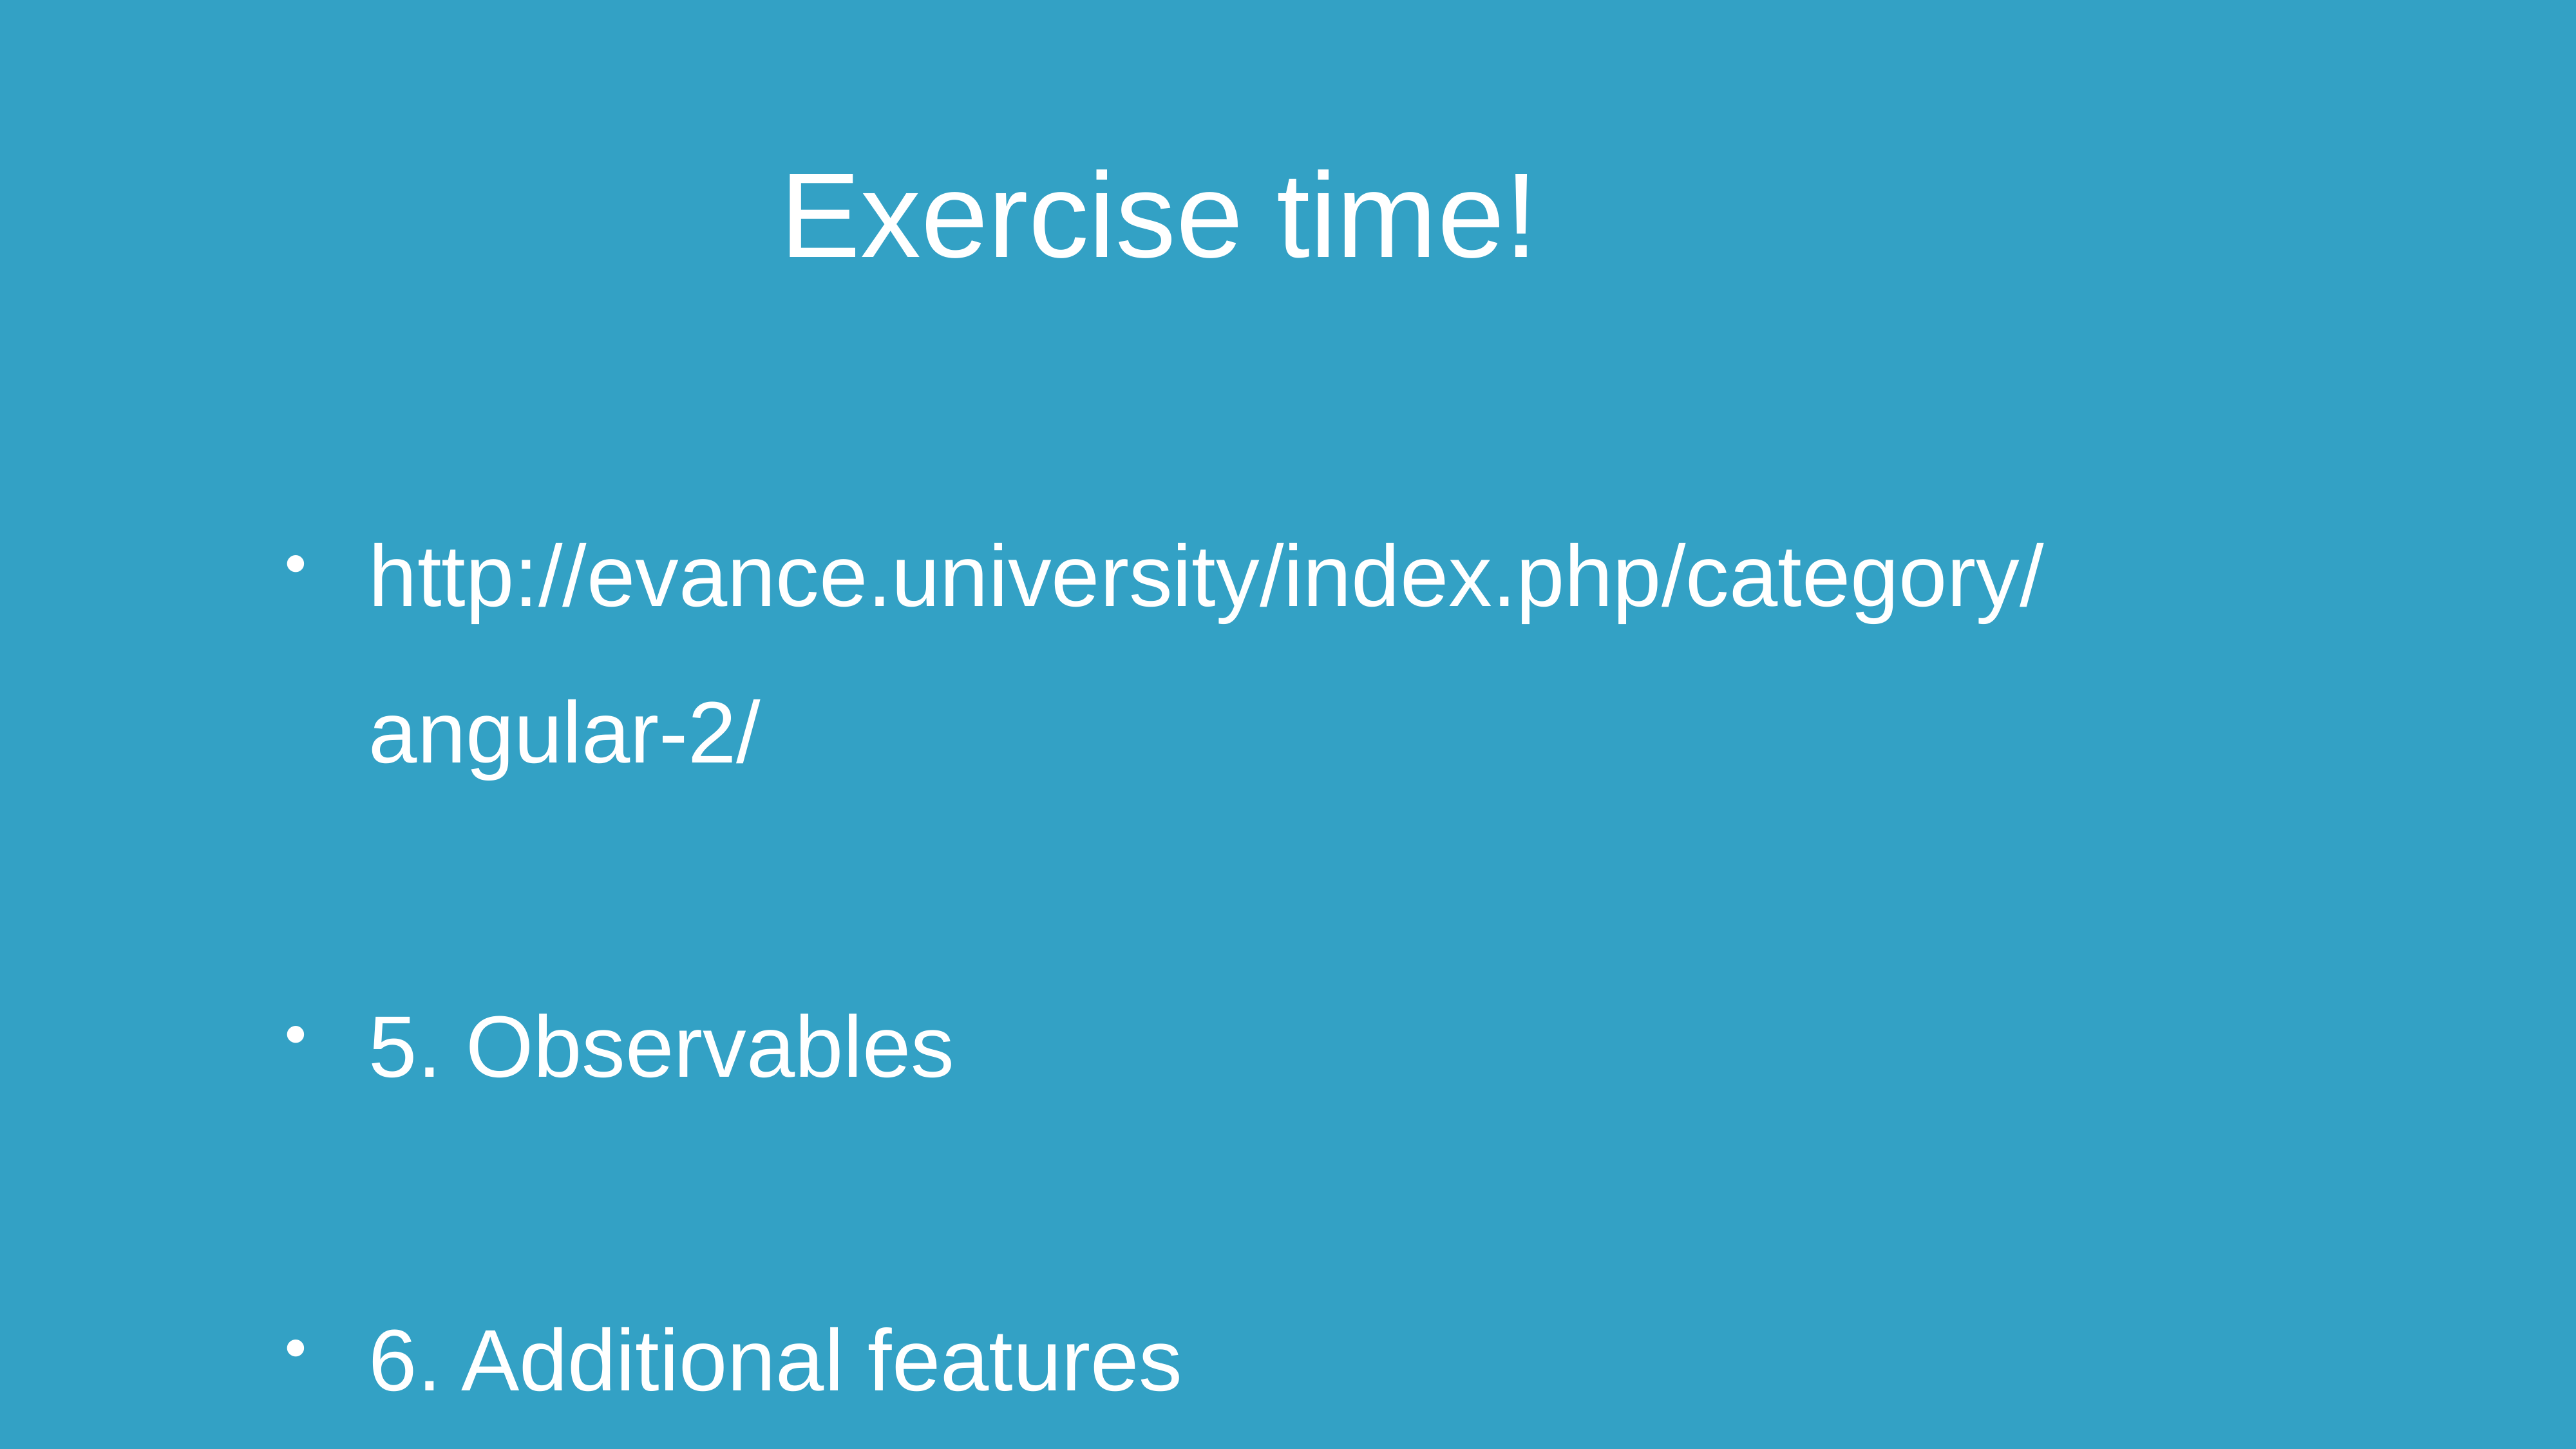

Exercise time!
http://evance.university/index.php/category/angular-2/

5. Observables

6. Additional features